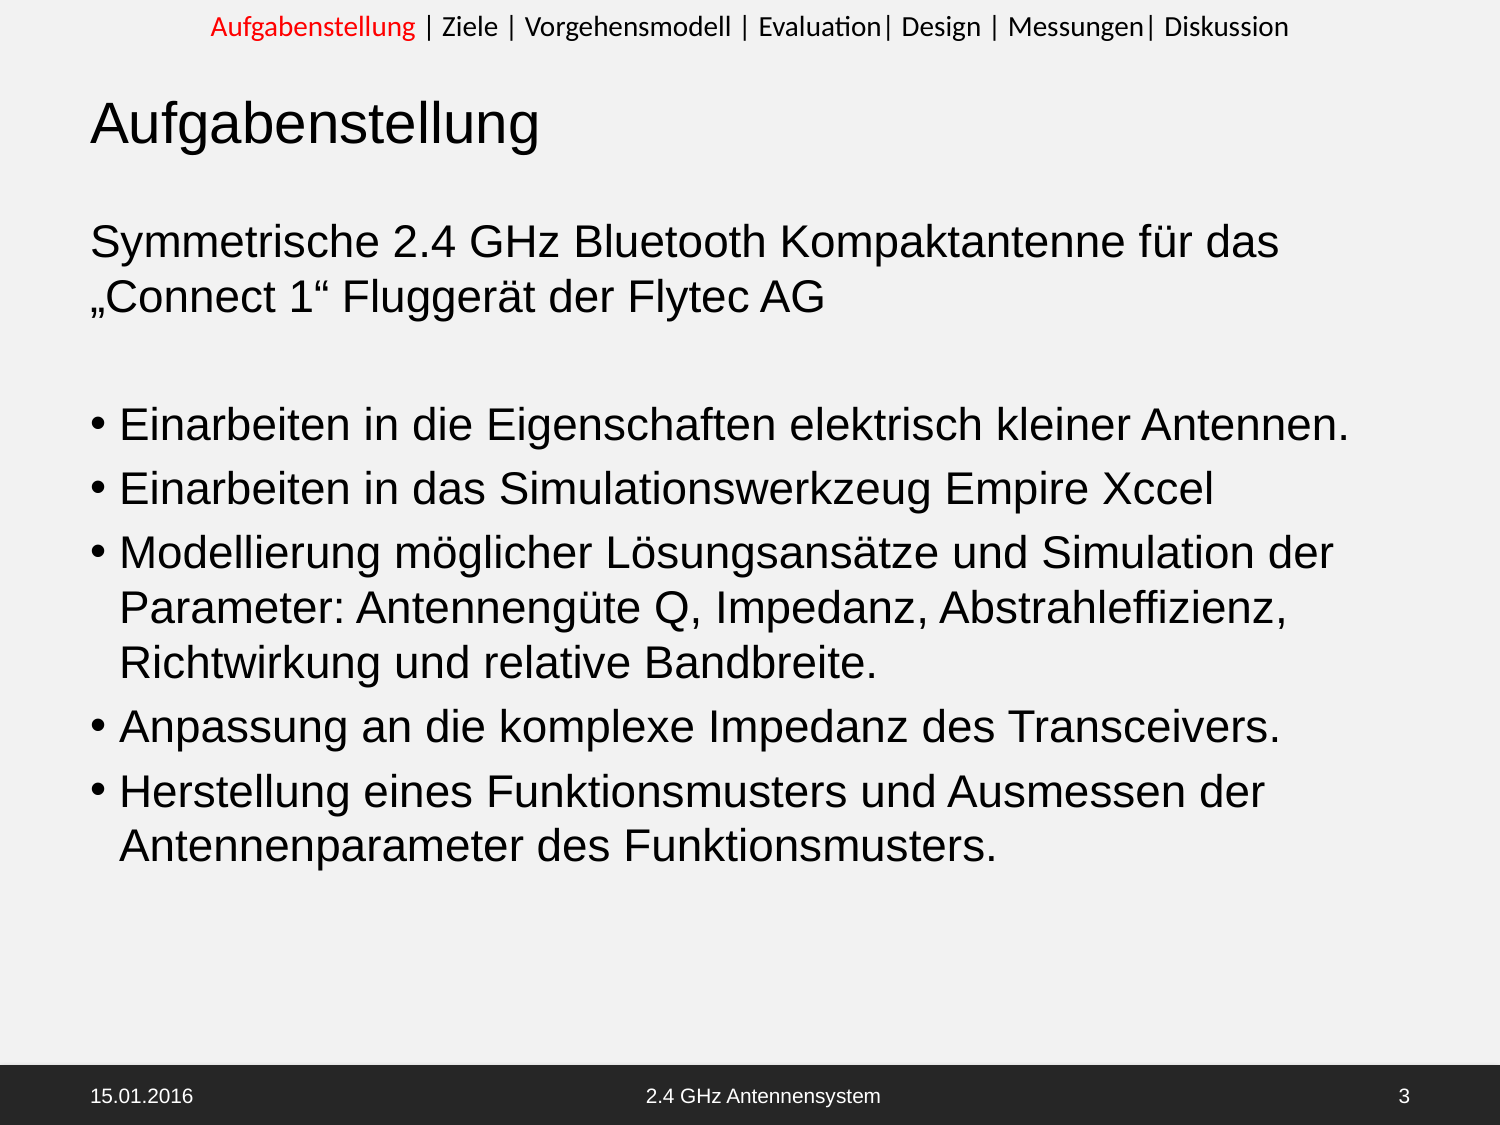

Aufgabenstellung | Ziele | Vorgehensmodell | Evaluation| Design | Messungen| Diskussion
# Aufgabenstellung
Symmetrische 2.4 GHz Bluetooth Kompaktantenne für das „Connect 1“ Fluggerät der Flytec AG

Einarbeiten in die Eigenschaften elektrisch kleiner Antennen.
Einarbeiten in das Simulationswerkzeug Empire Xccel
Modellierung möglicher Lösungsansätze und Simulation der Parameter: Antennengüte Q, Impedanz, Abstrahleffizienz, Richtwirkung und relative Bandbreite.
Anpassung an die komplexe Impedanz des Transceivers.
Herstellung eines Funktionsmusters und Ausmessen der Antennenparameter des Funktionsmusters.

15.01.2016
2.4 GHz Antennensystem
3